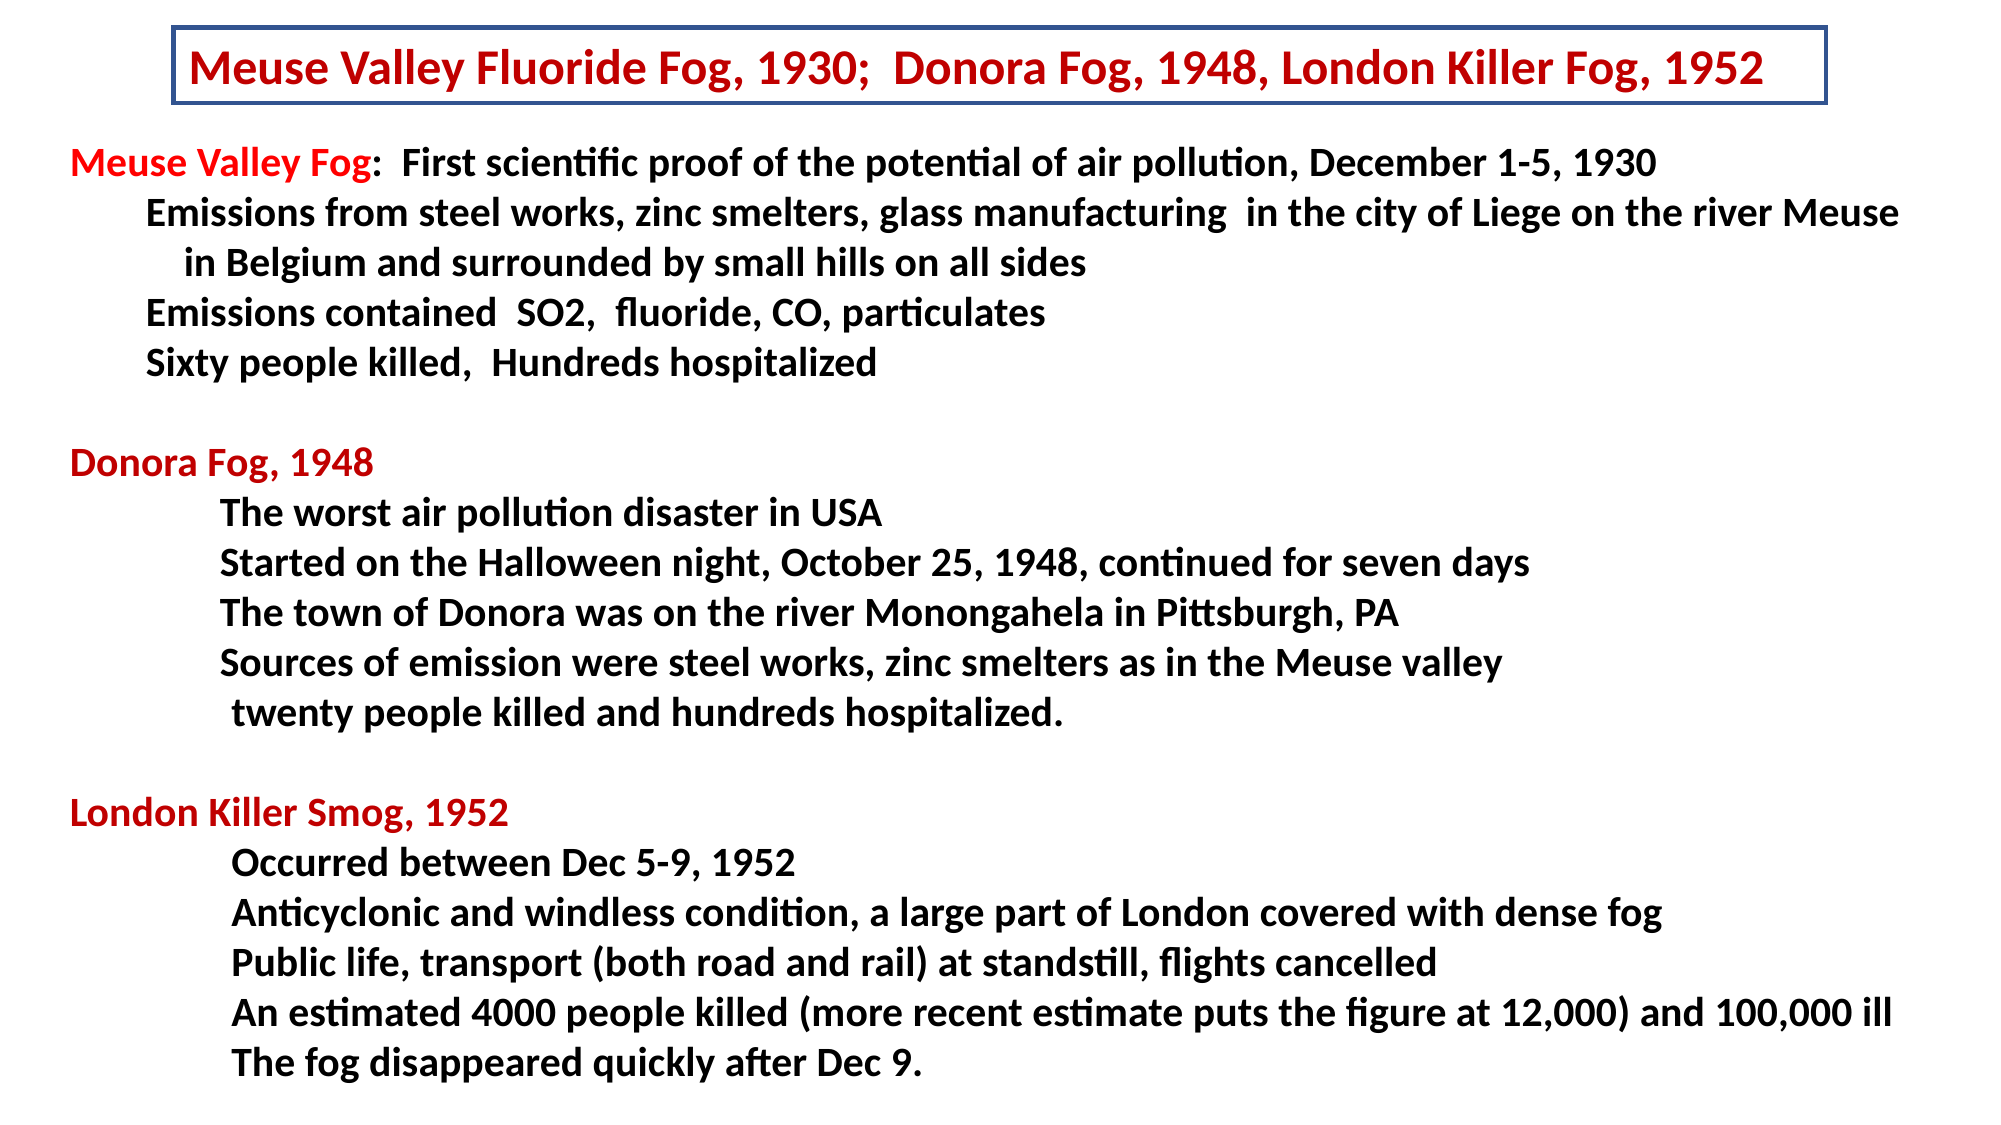

Meuse Valley Fluoride Fog, 1930;  Donora Fog, 1948, London Killer Fog, 1952

Meuse Valley Fog:  First scientific proof of the potential of air pollution, December 1-5, 1930
        Emissions from steel works, zinc smelters, glass manufacturing  in the city of Liege on the river Meuse
            in Belgium and surrounded by small hills on all sides
        Emissions contained  SO2,  fluoride, CO, particulates
        Sixty people killed,  Hundreds hospitalized

Donora Fog, 1948
	The worst air pollution disaster in USA
	Started on the Halloween night, October 25, 1948, continued for seven days
	The town of Donora was on the river Monongahela in Pittsburgh, PA
	Sources of emission were steel works, zinc smelters as in the Meuse valley
                 twenty people killed and hundreds hospitalized.

London Killer Smog, 1952
                 Occurred between Dec 5-9, 1952
                 Anticyclonic and windless condition, a large part of London covered with dense fog
                 Public life, transport (both road and rail) at standstill, flights cancelled
                 An estimated 4000 people killed (more recent estimate puts the figure at 12,000) and 100,000 ill
                 The fog disappeared quickly after Dec 9.